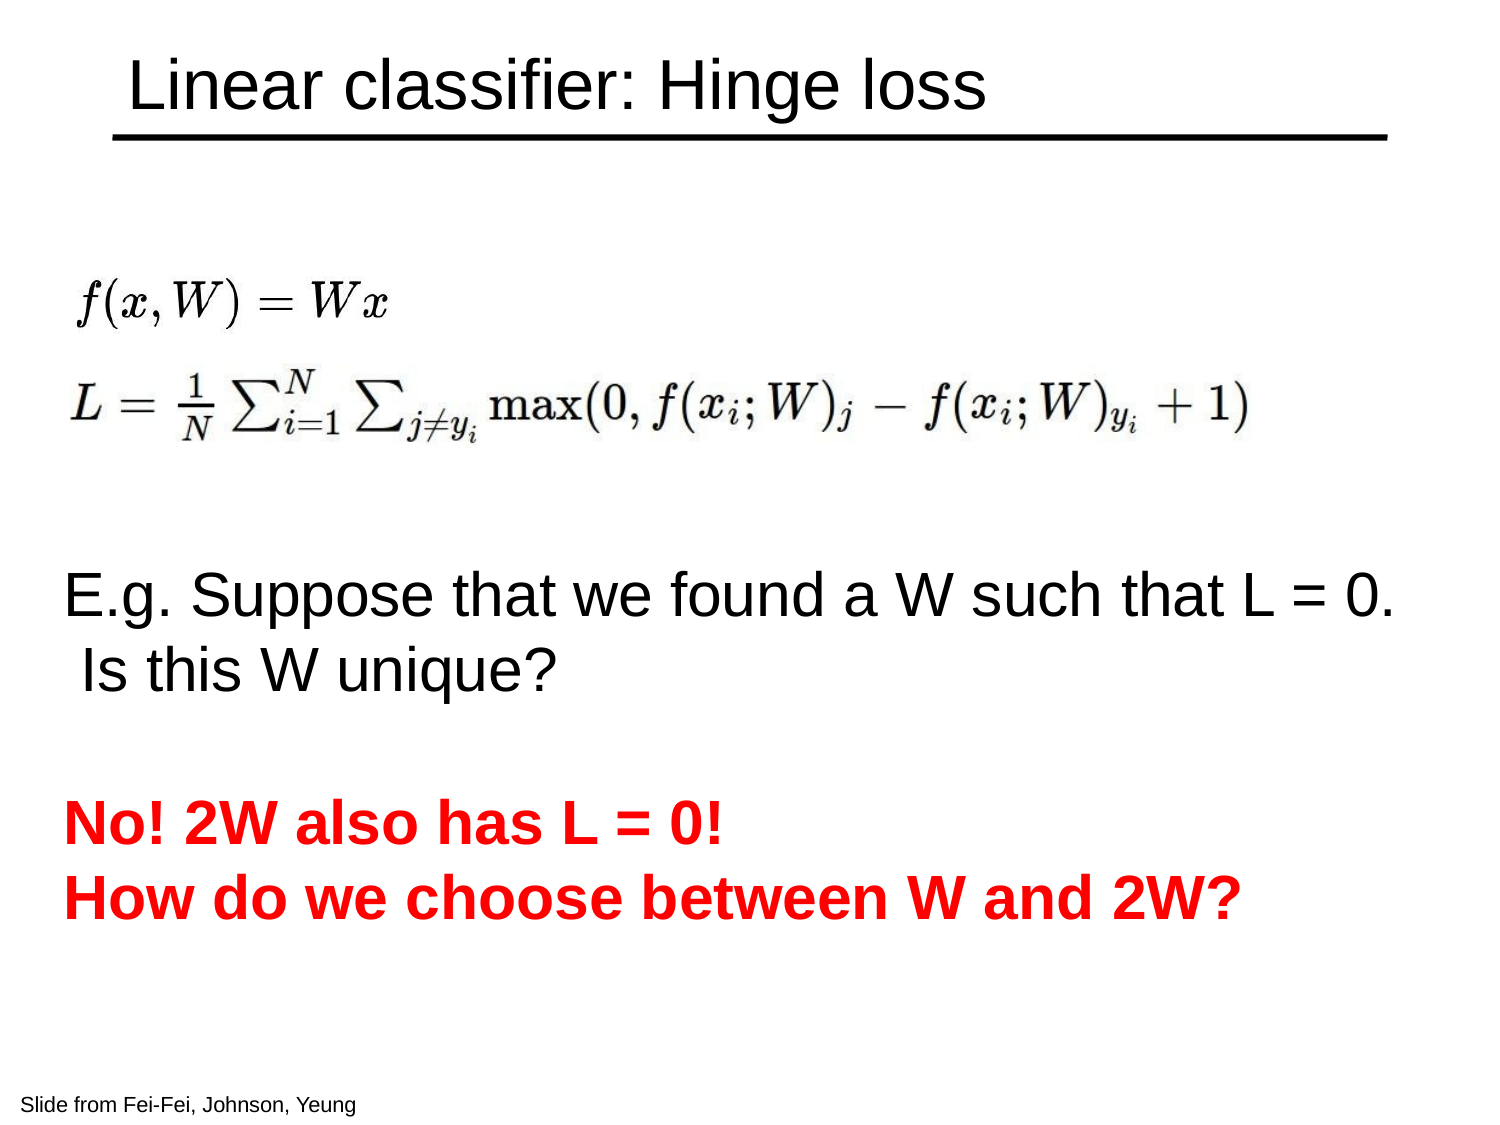

# Linear classifier: Hinge loss

E.g. Suppose that we found a W such that L = 0.  Is this W unique?

No! 2W also has L = 0!
How do we choose between W and 2W?
Slide from Fei-Fei, Johnson, Yeung